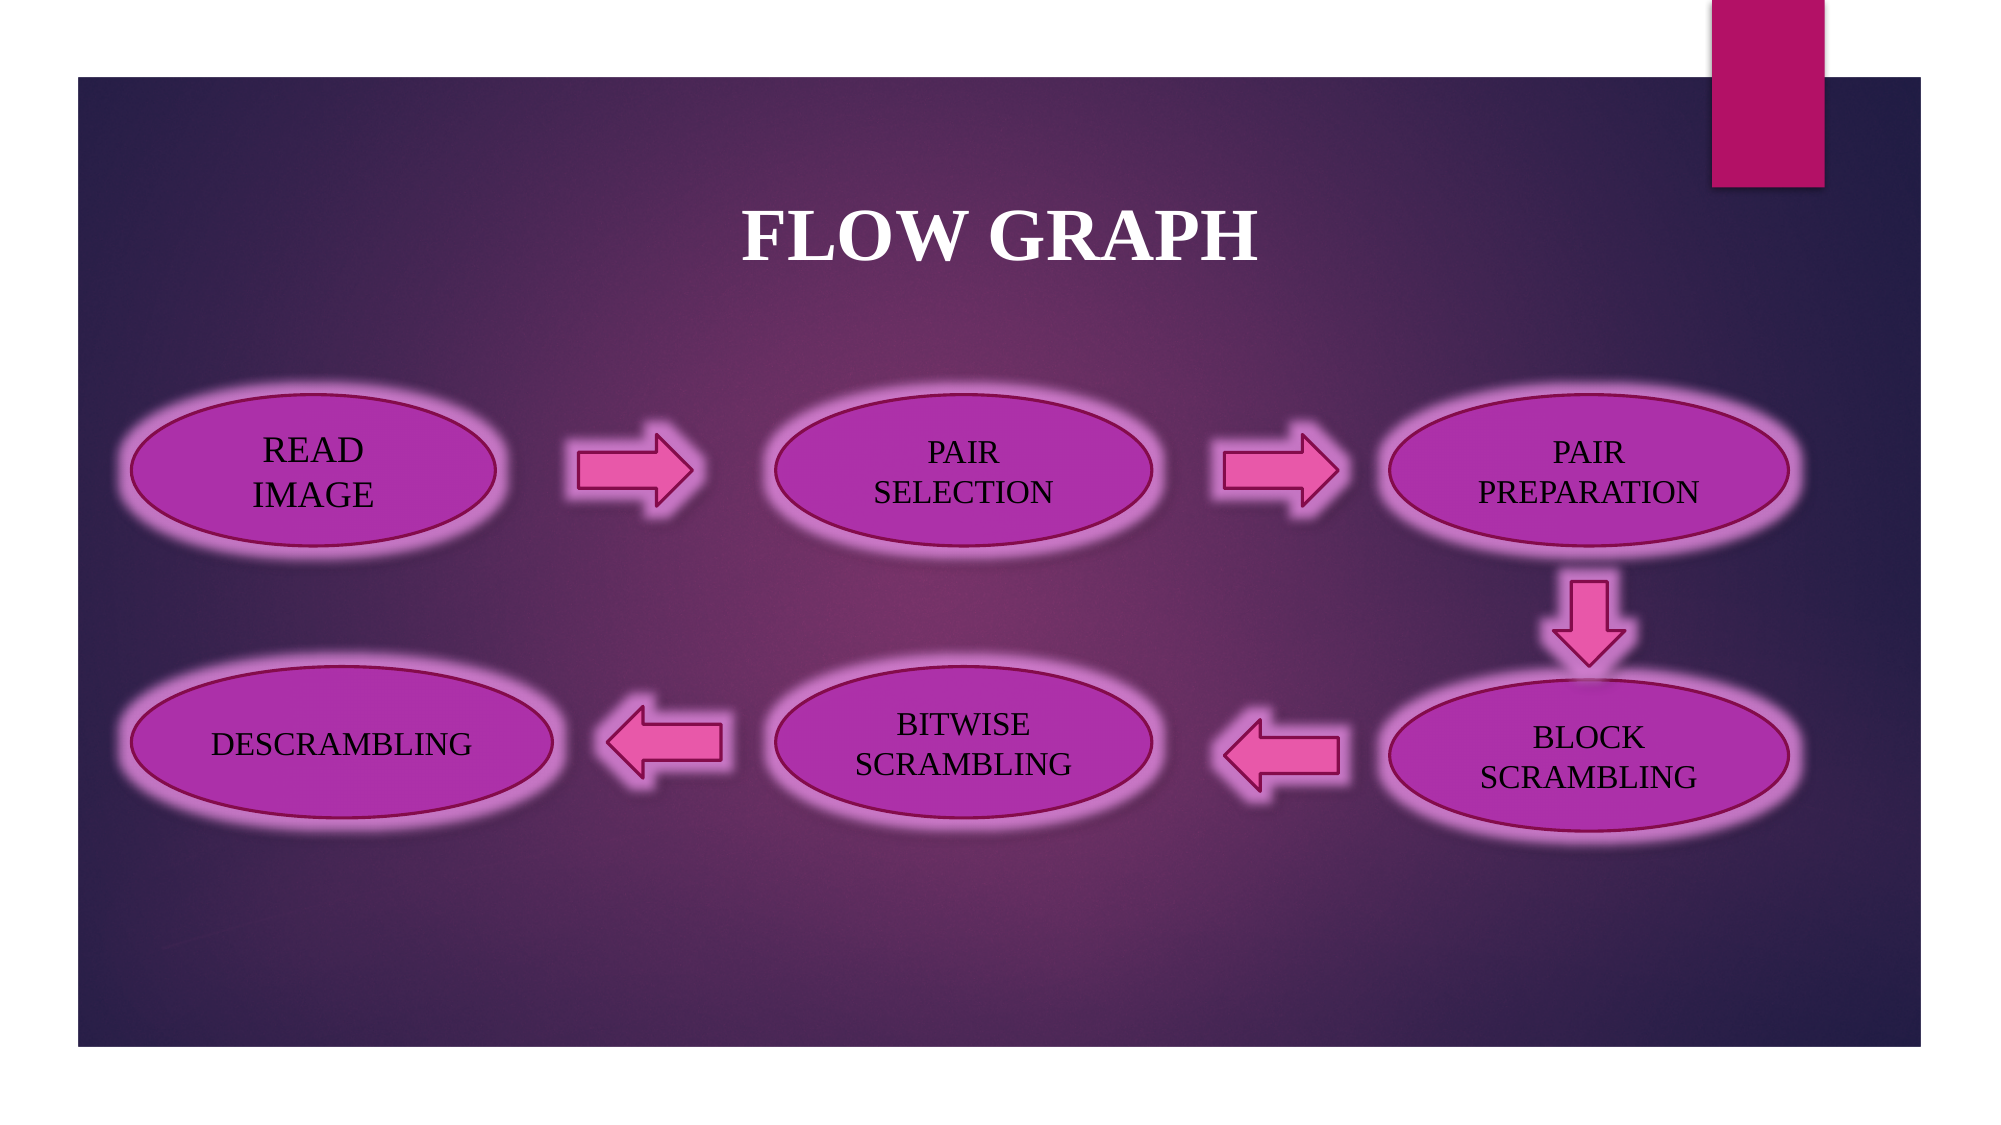

FLOW GRAPH
READ IMAGE
PAIR SELECTION
PAIR PREPARATION

DESCRAMBLING
BITWISE SCRAMBLING
BLOCK SCRAMBLING